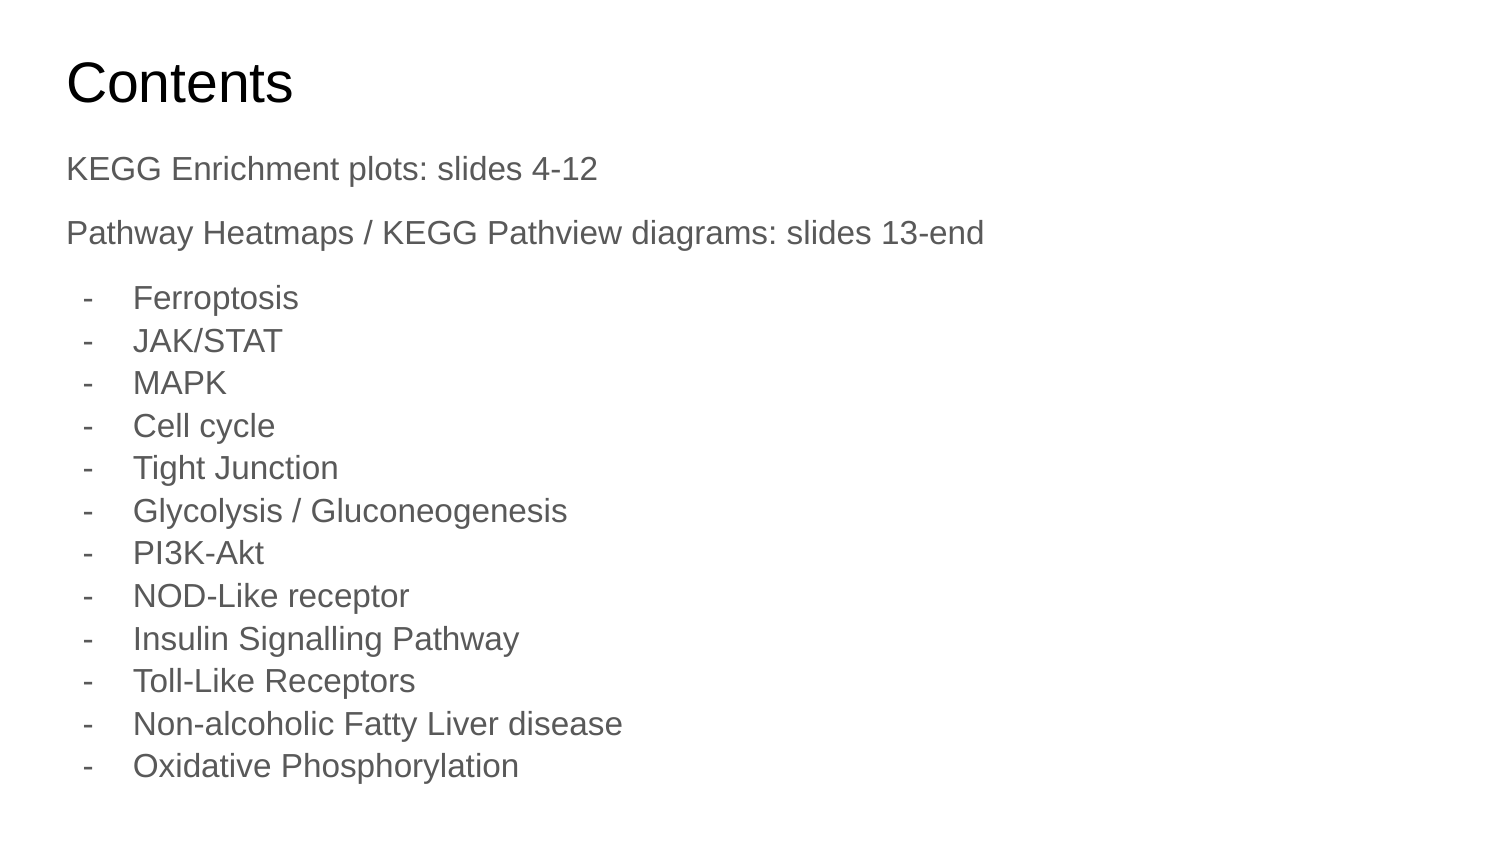

# Contents
KEGG Enrichment plots: slides 4-12
Pathway Heatmaps / KEGG Pathview diagrams: slides 13-end
Ferroptosis
JAK/STAT
MAPK
Cell cycle
Tight Junction
Glycolysis / Gluconeogenesis
PI3K-Akt
NOD-Like receptor
Insulin Signalling Pathway
Toll-Like Receptors
Non-alcoholic Fatty Liver disease
Oxidative Phosphorylation